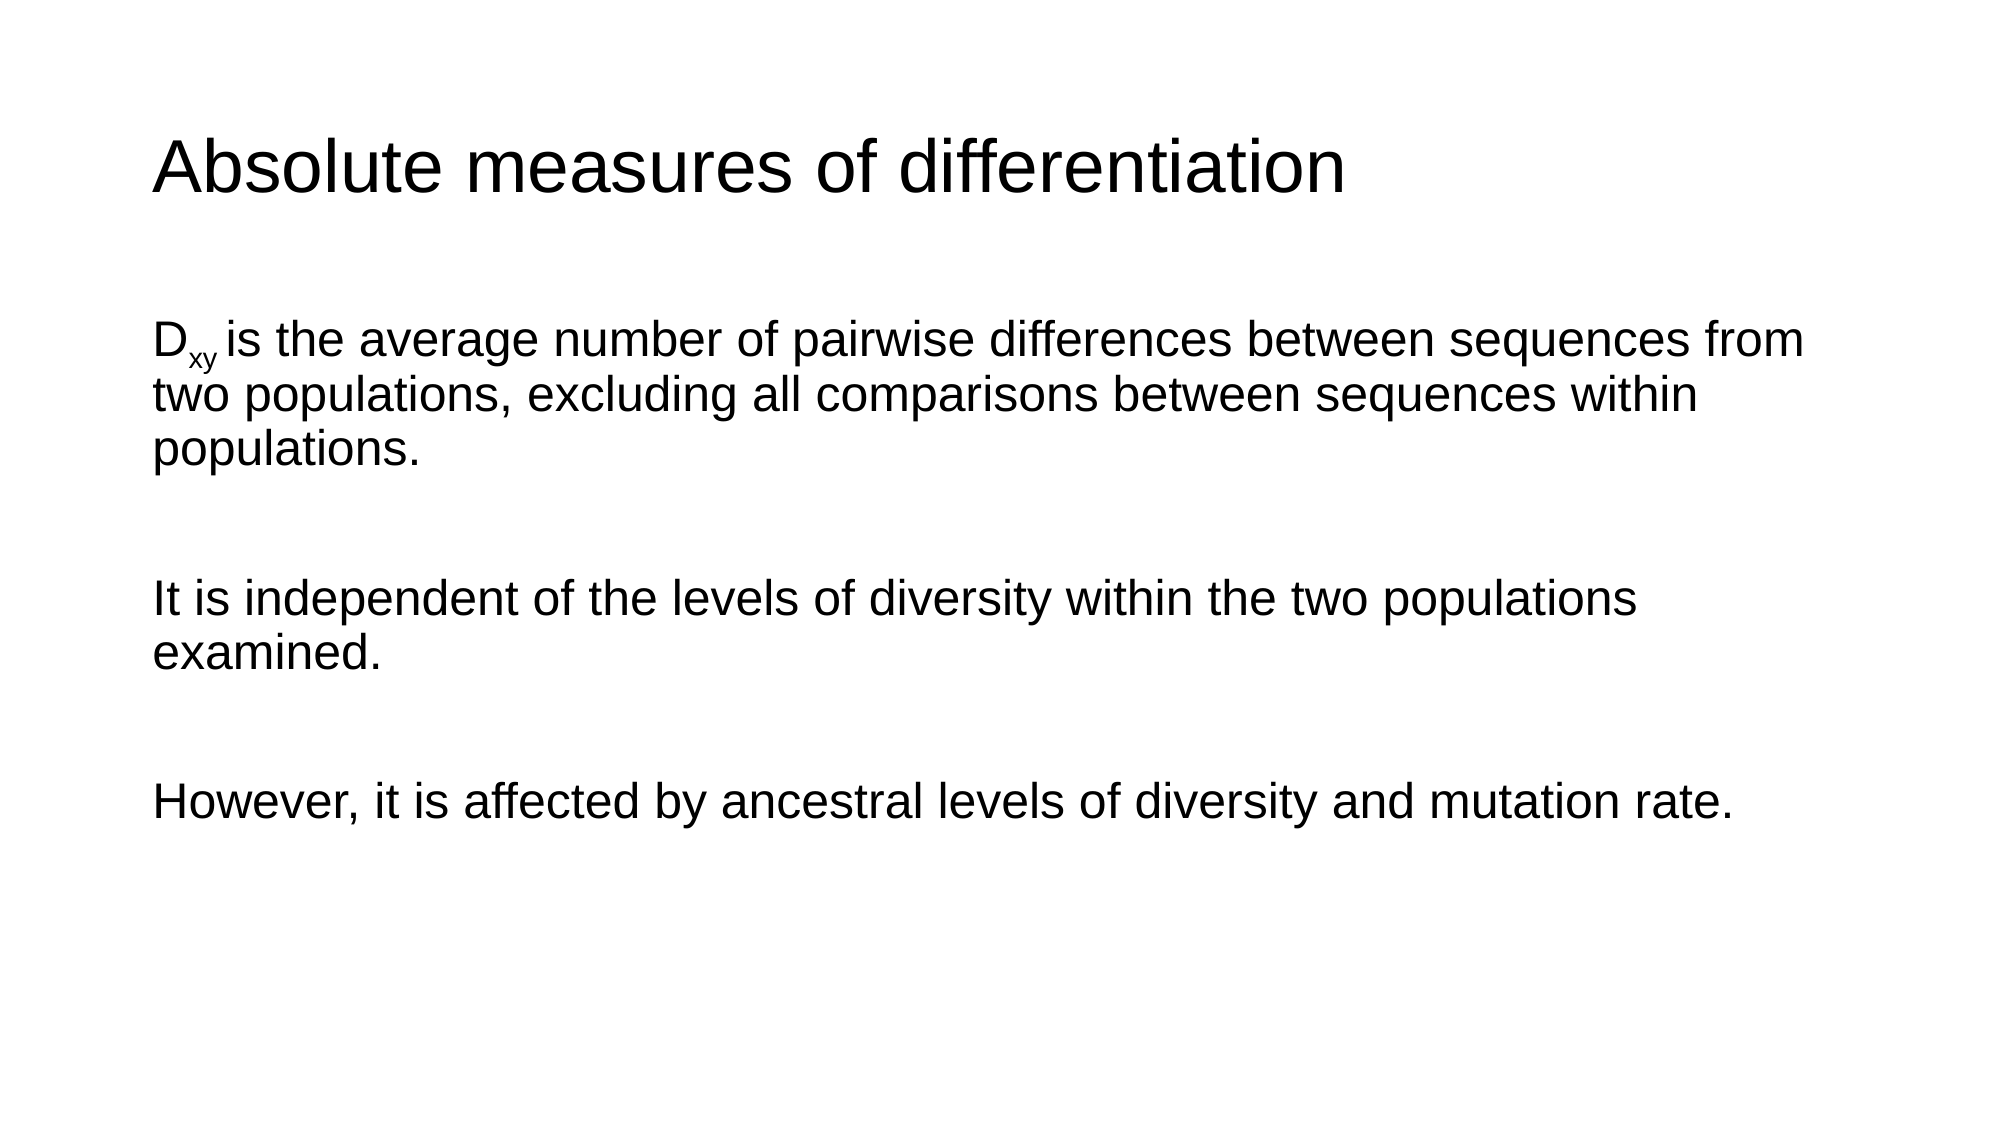

# Absolute measures of differentiation
Dxy is the average number of pairwise differences between sequences from two populations, excluding all comparisons between sequences within populations.

It is independent of the levels of diversity within the two populations examined.

However, it is affected by ancestral levels of diversity and mutation rate.